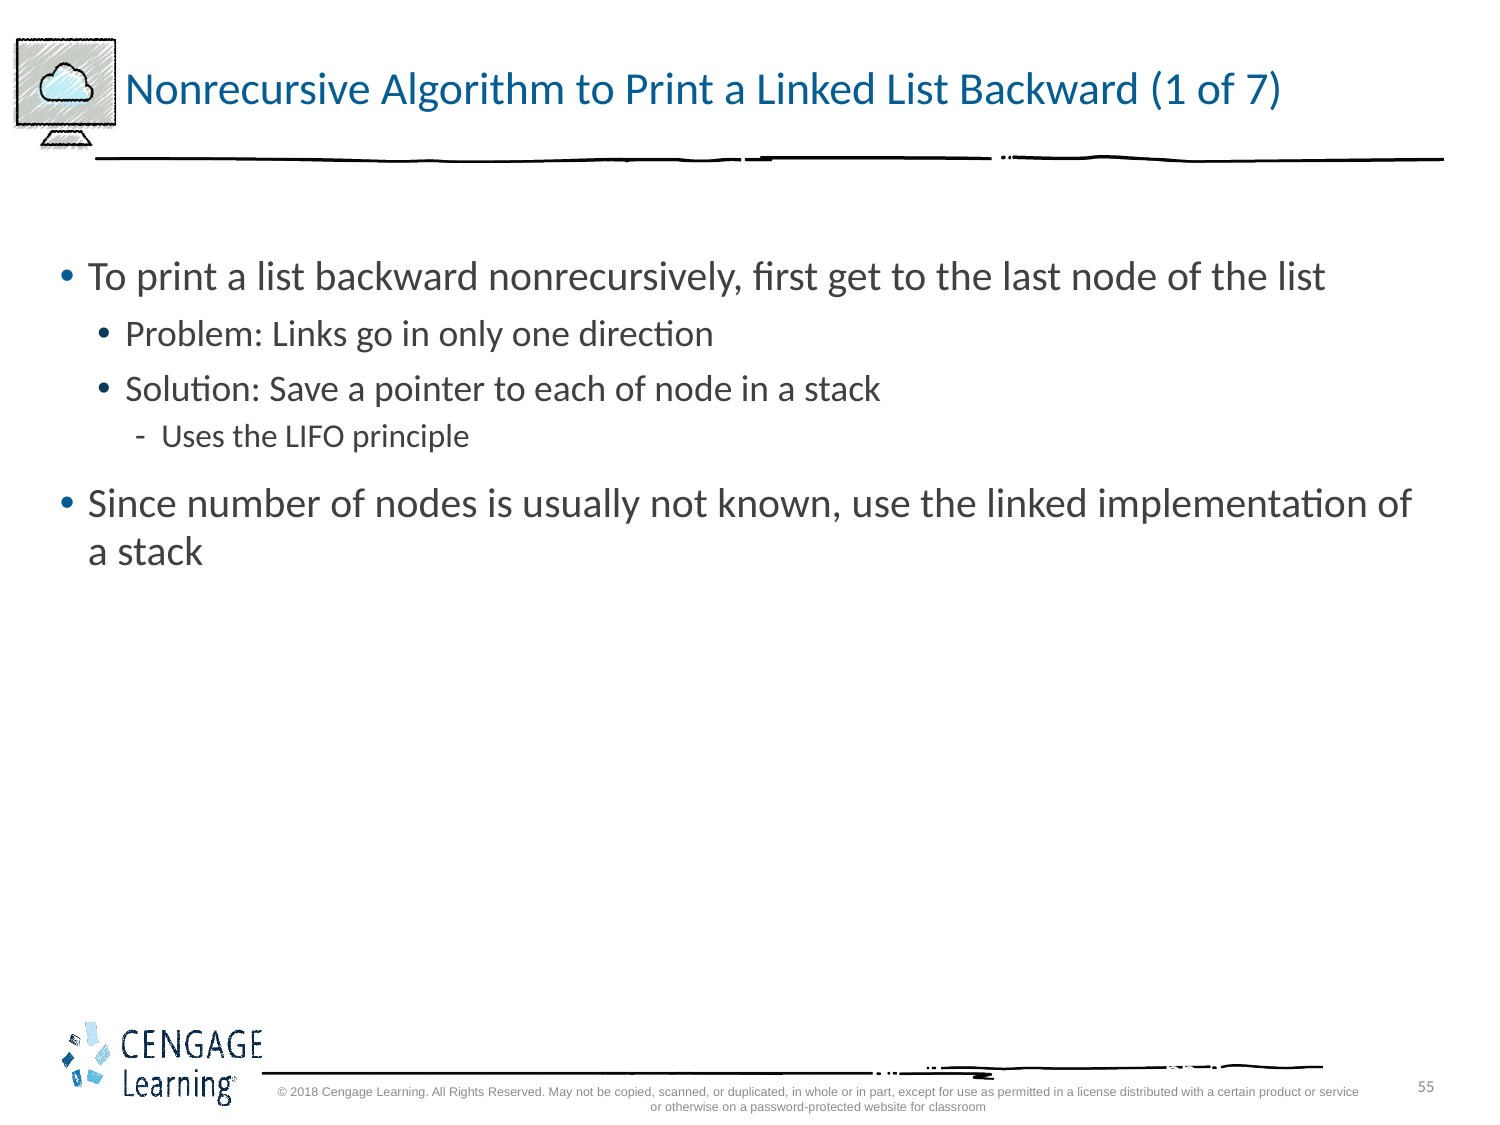

# Nonrecursive Algorithm to Print a Linked List Backward (1 of 7)
To print a list backward nonrecursively, first get to the last node of the list
Problem: Links go in only one direction
Solution: Save a pointer to each of node in a stack
 Uses the LIFO principle
Since number of nodes is usually not known, use the linked implementation of a stack
55
© 2018 Cengage Learning. All Rights Reserved. May not be copied, scanned, or duplicated, in whole or in part, except for use as permitted in a license distributed with a certain product or service or otherwise on a password-protected website for classroom